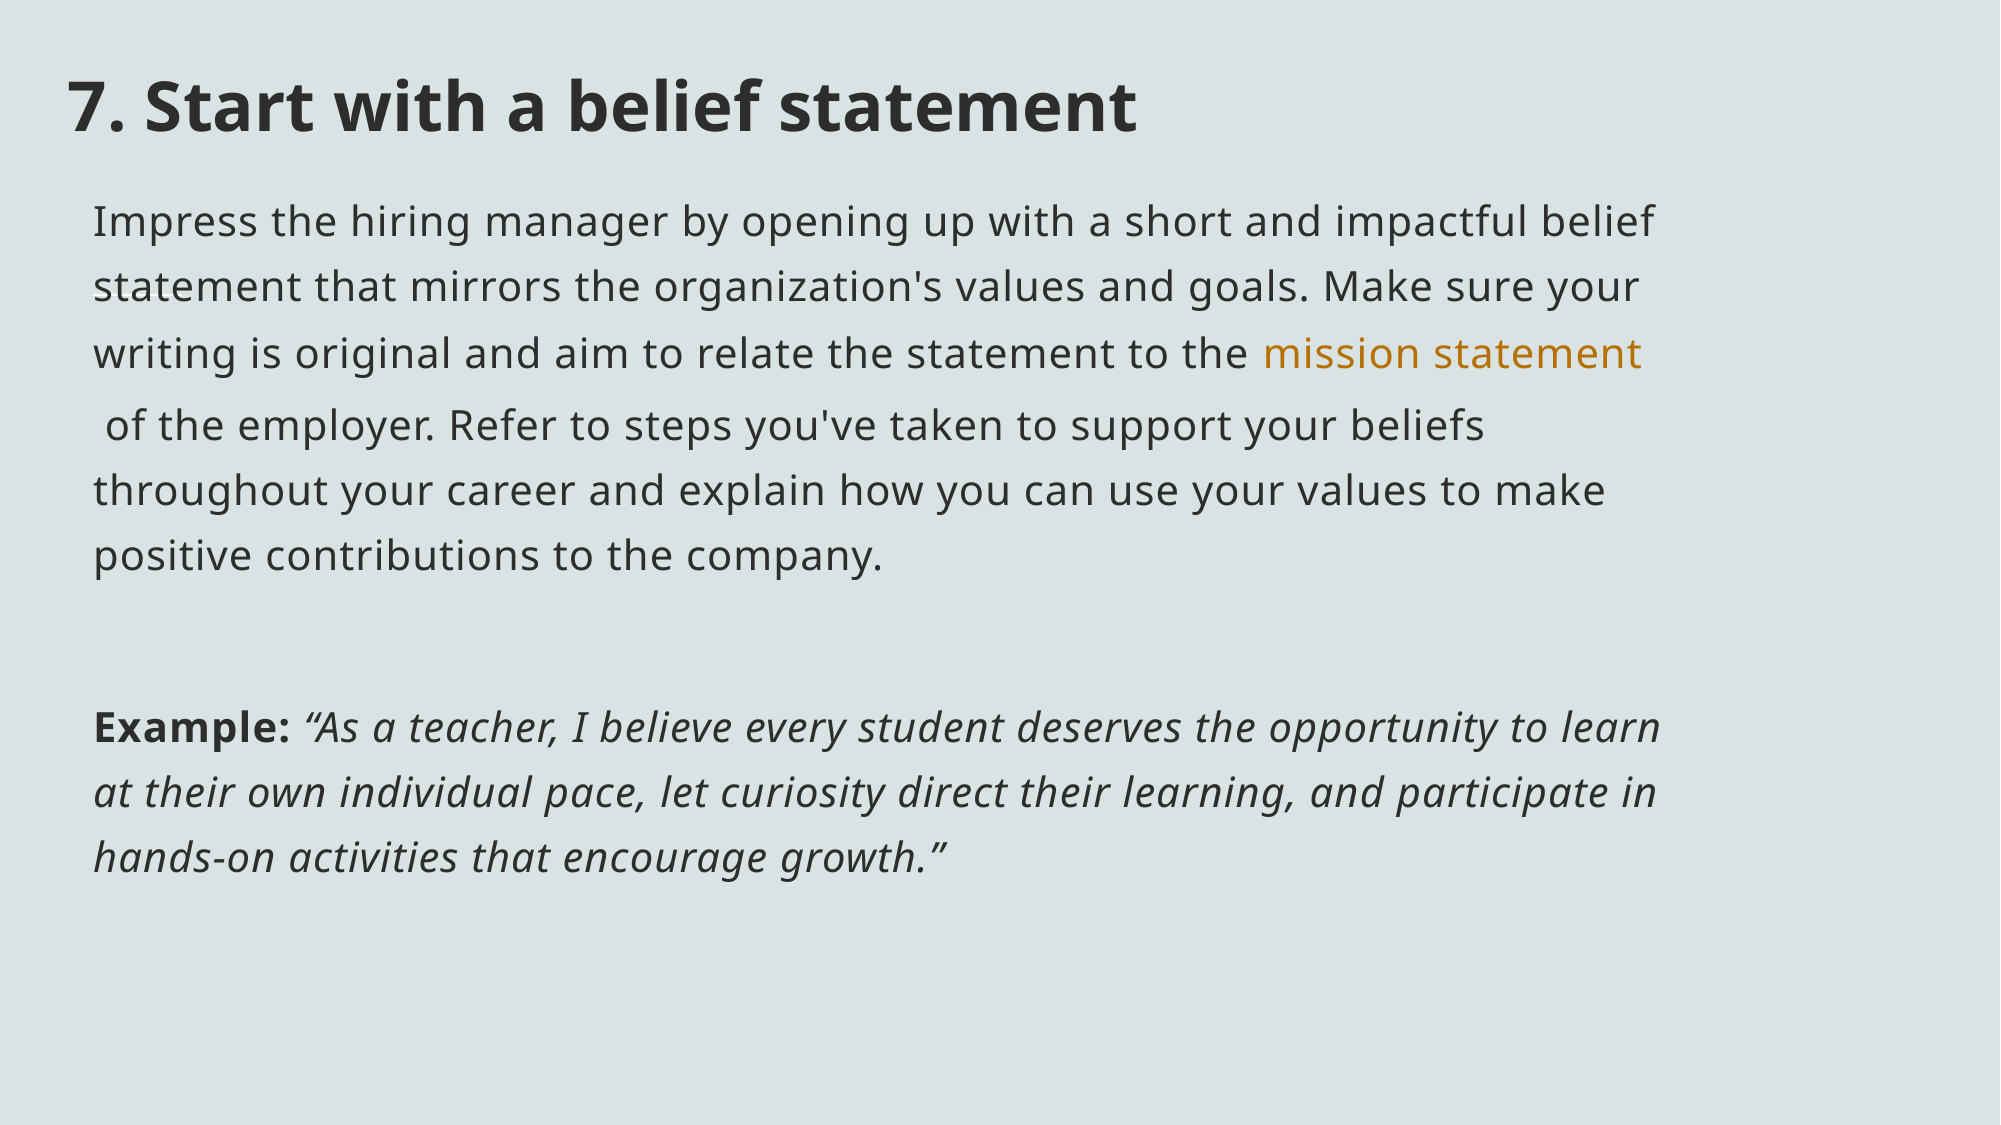

# 7. Start with a belief statement
Impress the hiring manager by opening up with a short and impactful belief statement that mirrors the organization's values and goals. Make sure your writing is original and aim to relate the statement to the mission statement of the employer. Refer to steps you've taken to support your beliefs throughout your career and explain how you can use your values to make positive contributions to the company.

Example: “As a teacher, I believe every student deserves the opportunity to learn at their own individual pace, let curiosity direct their learning, and participate in hands-on activities that encourage growth.”